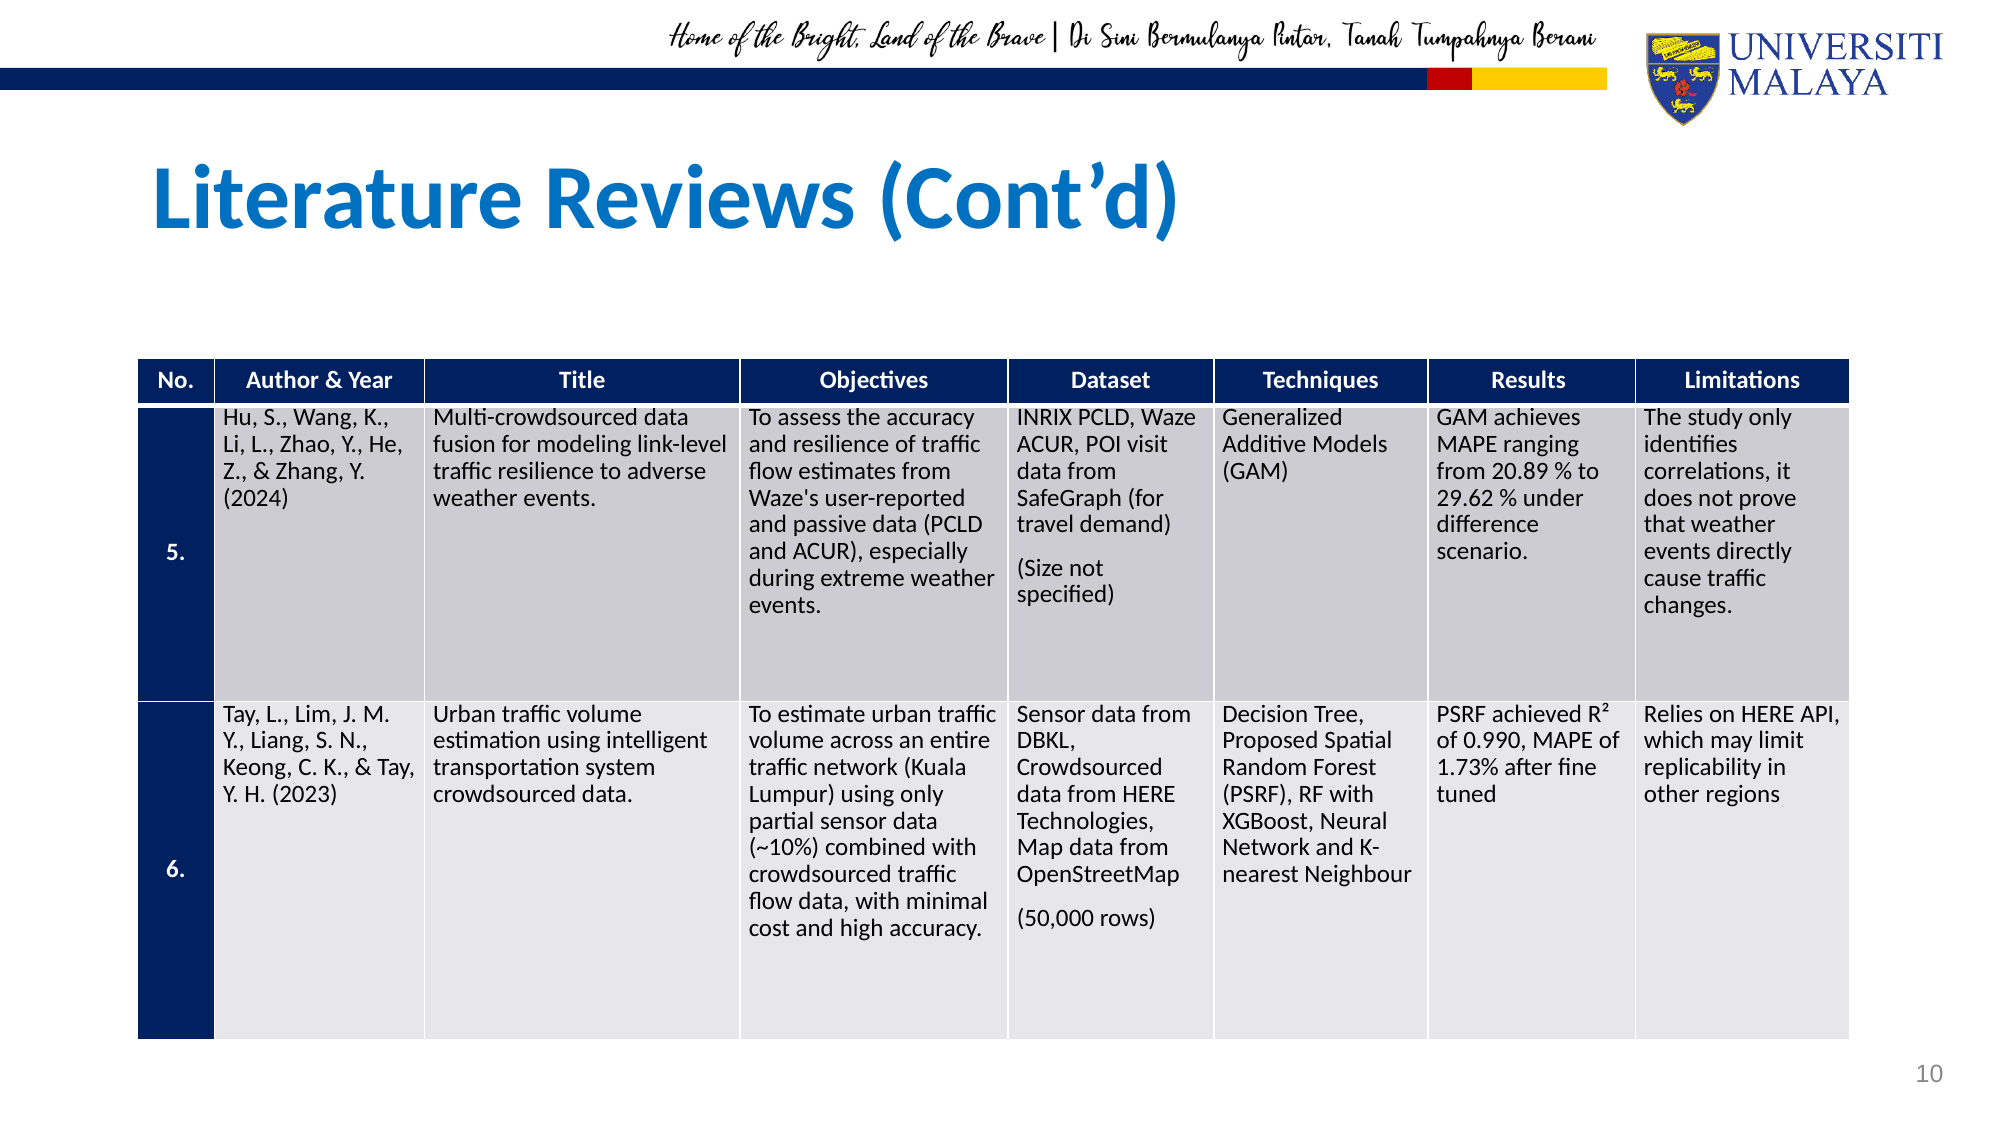

# Literature Reviews (Cont’d)
| No. | Author & Year | Title | Objectives | Dataset | Techniques | Results | Limitations |
| --- | --- | --- | --- | --- | --- | --- | --- |
| 5. | Hu, S., Wang, K., Li, L., Zhao, Y., He, Z., & Zhang, Y. (2024) | Multi-crowdsourced data fusion for modeling link-level traffic resilience to adverse weather events. | To assess the accuracy and resilience of traffic flow estimates from Waze's user-reported and passive data (PCLD and ACUR), especially during extreme weather events. | INRIX PCLD, Waze ACUR, POI visit data from SafeGraph (for travel demand) (Size not specified) | Generalized Additive Models (GAM) | GAM achieves MAPE ranging from 20.89 % to 29.62 % under difference scenario. | The study only identifies correlations, it does not prove that weather events directly cause traffic changes. |
| 6. | Tay, L., Lim, J. M. Y., Liang, S. N., Keong, C. K., & Tay, Y. H. (2023) | Urban traffic volume estimation using intelligent transportation system crowdsourced data. | To estimate urban traffic volume across an entire traffic network (Kuala Lumpur) using only partial sensor data (~10%) combined with crowdsourced traffic flow data, with minimal cost and high accuracy. | Sensor data from DBKL, Crowdsourced data from HERE Technologies, Map data from OpenStreetMap (50,000 rows) | Decision Tree, Proposed Spatial Random Forest (PSRF), RF with XGBoost, Neural Network and K-nearest Neighbour | PSRF achieved R² of 0.990, MAPE of 1.73% after fine tuned | Relies on HERE API, which may limit replicability in other regions |
10